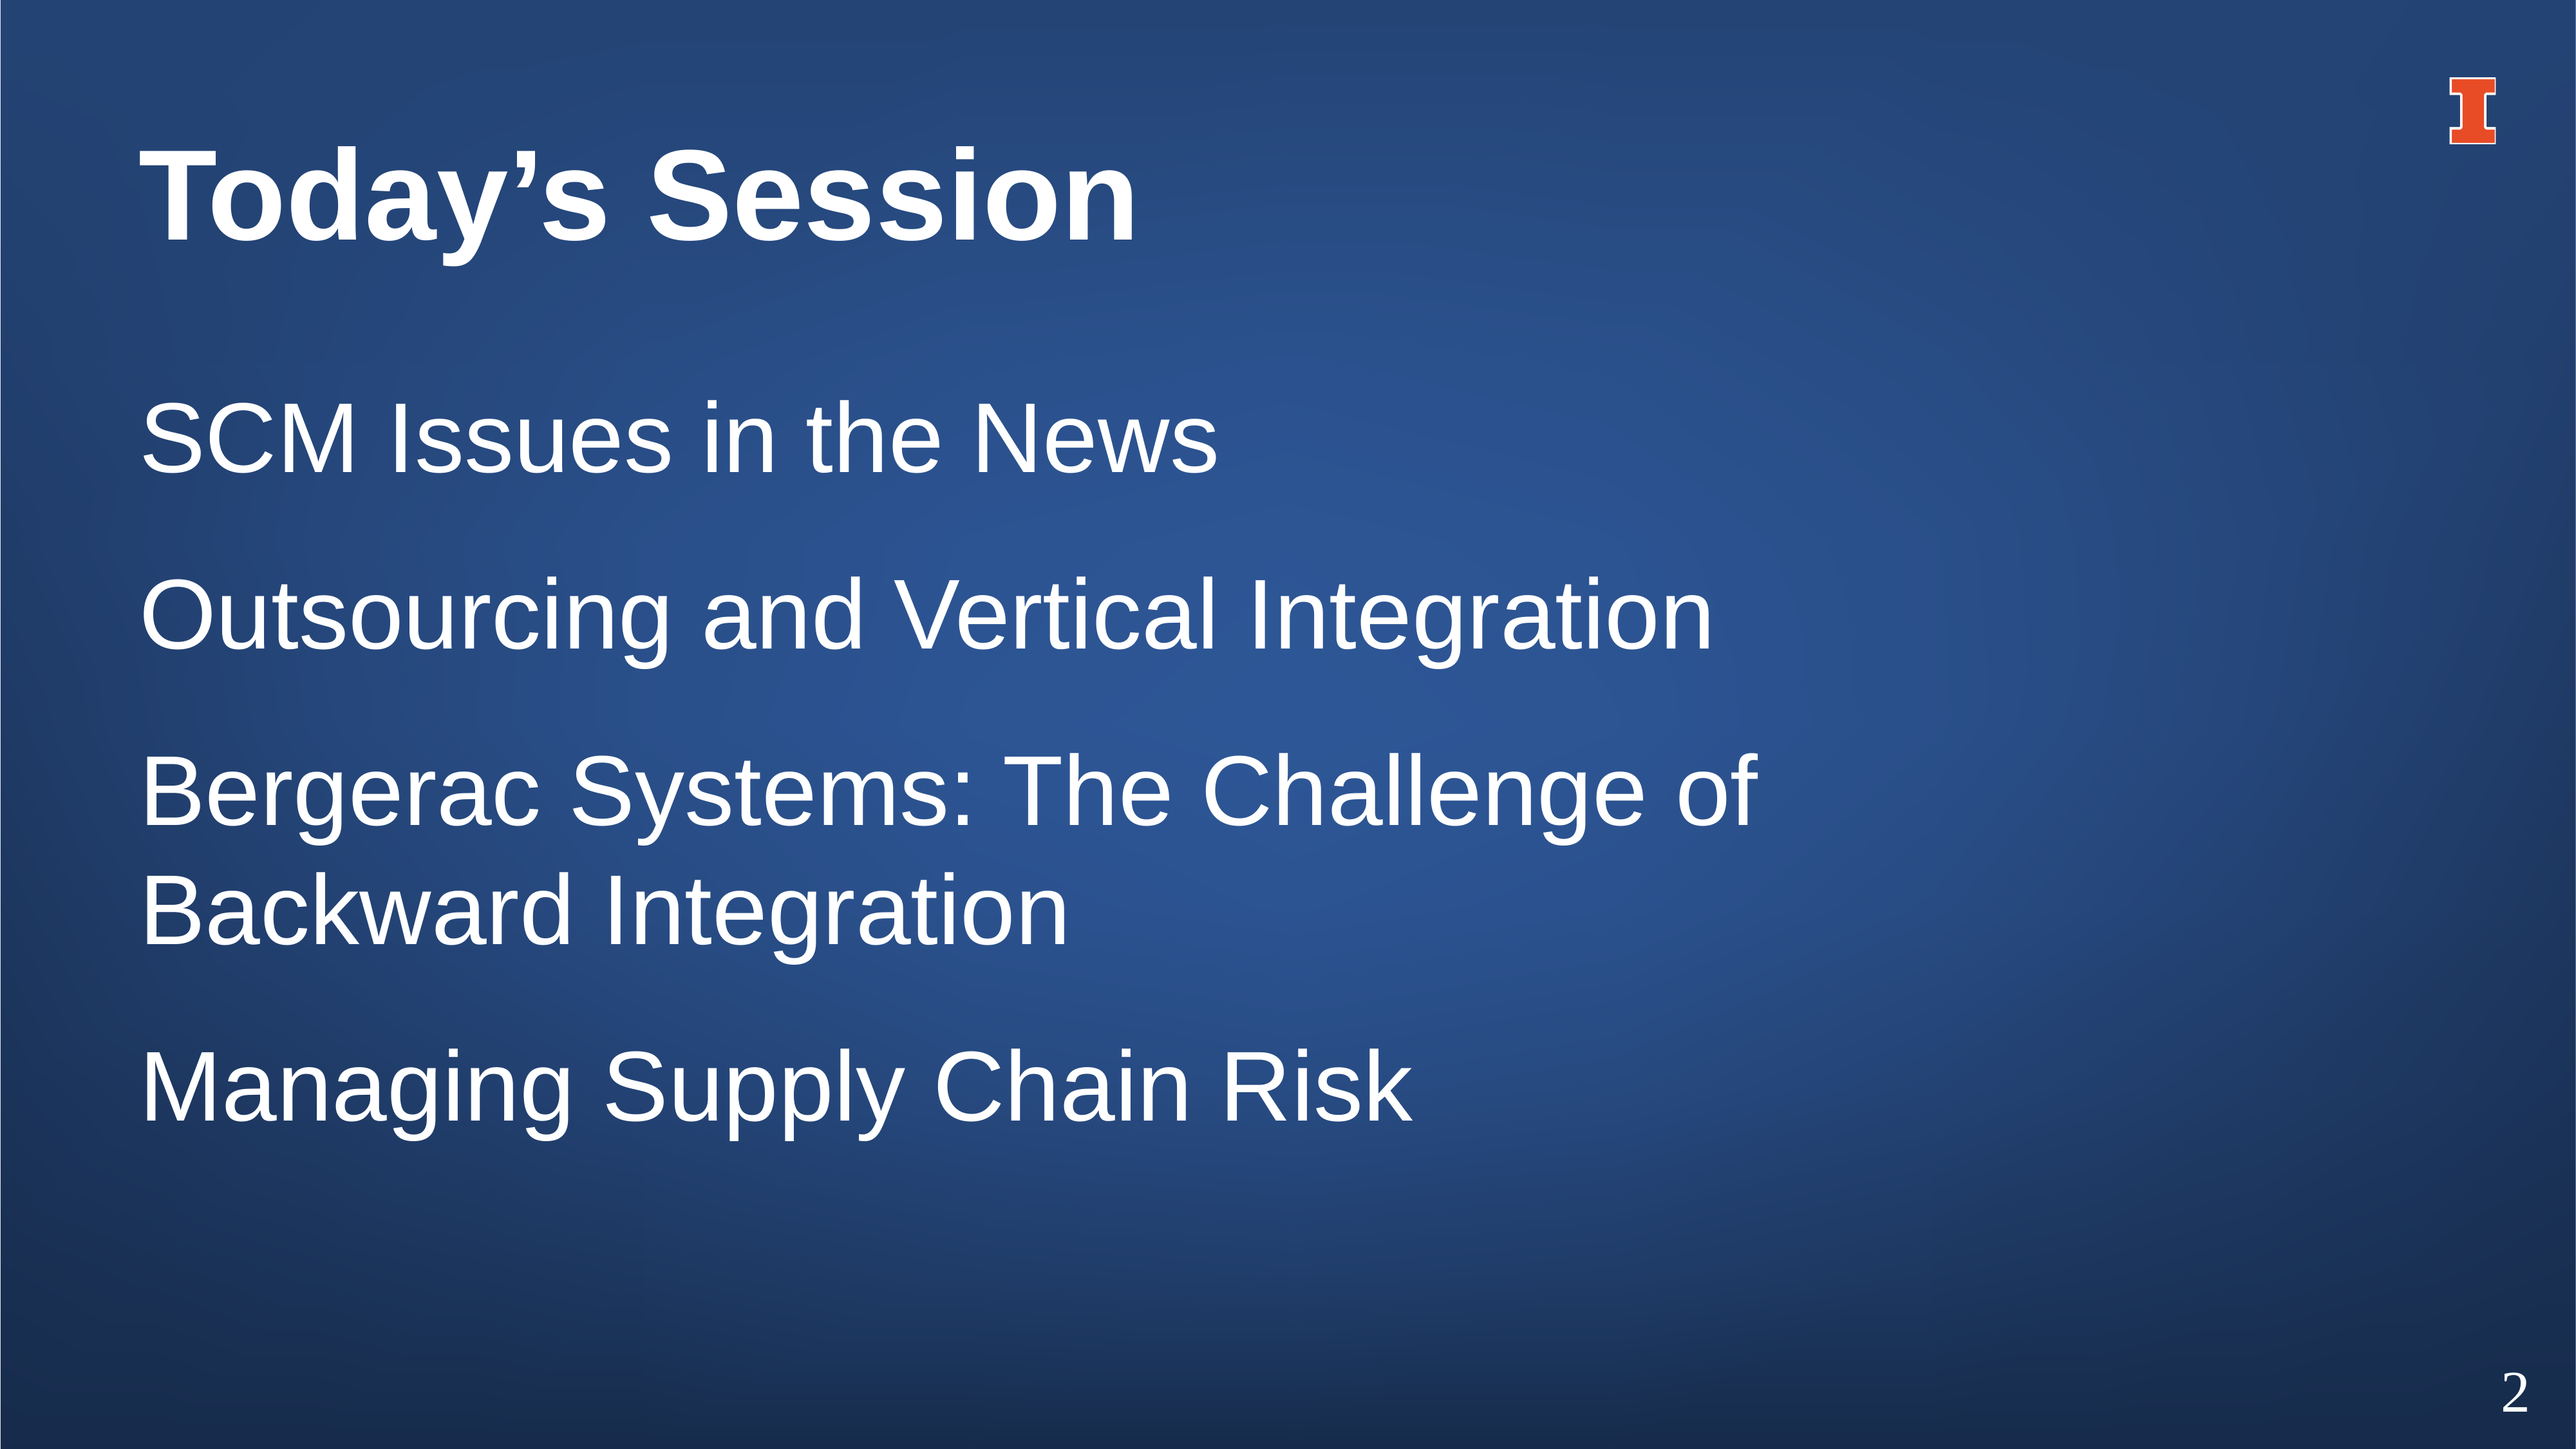

# Today’s Session
SCM Issues in the News
Outsourcing and Vertical Integration
Bergerac Systems: The Challenge of Backward Integration
Managing Supply Chain Risk